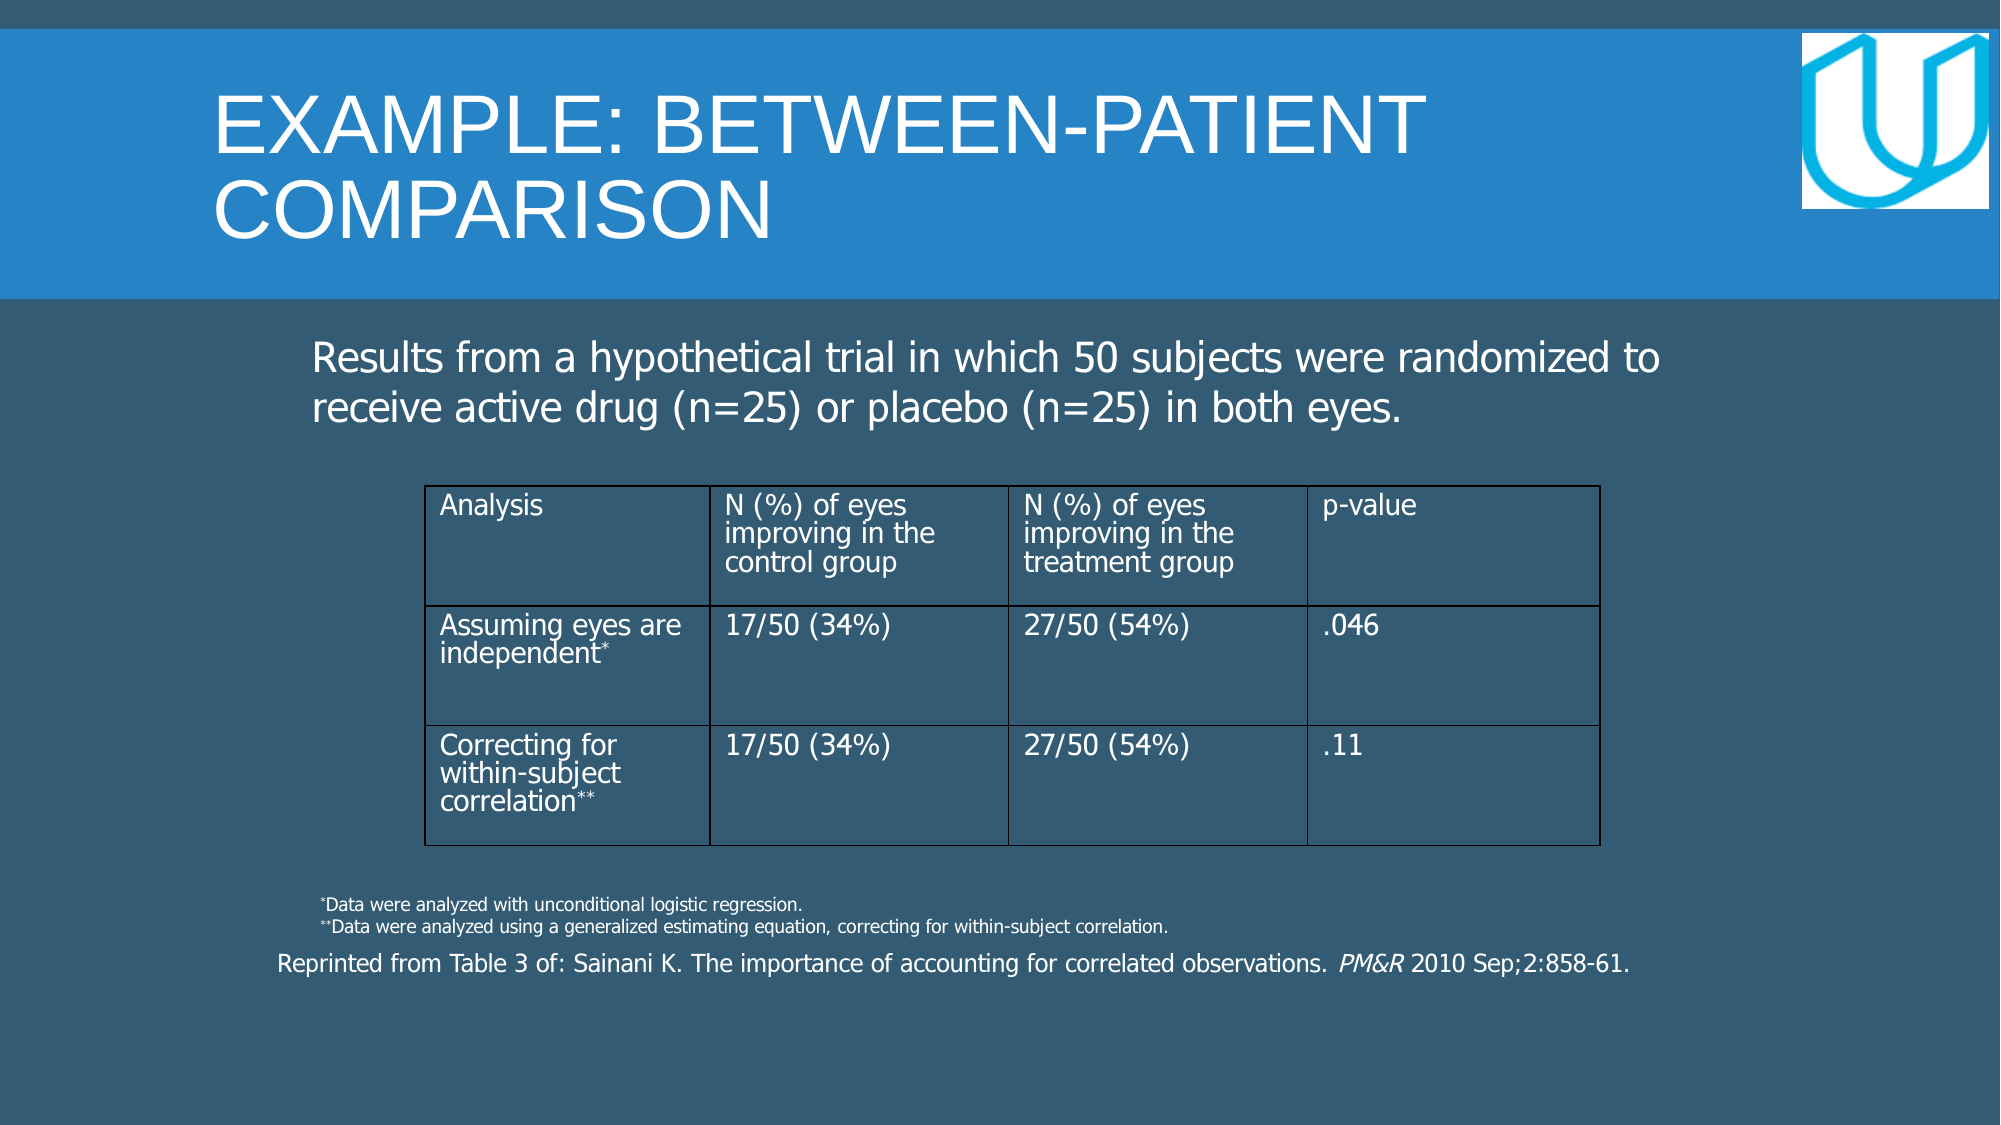

Example: between-patient comparison
Results from a hypothetical trial in which 50 subjects were randomized to receive active drug (n=25) or placebo (n=25) in both eyes.
| Analysis | N (%) of eyes improving in the control group | N (%) of eyes improving in the treatment group | p-value |
| --- | --- | --- | --- |
| Assuming eyes are independent\* | 17/50 (34%) | 27/50 (54%) | .046 |
| Correcting for within-subject correlation\*\* | 17/50 (34%) | 27/50 (54%) | .11 |
*Data were analyzed with unconditional logistic regression.
**Data were analyzed using a generalized estimating equation, correcting for within-subject correlation.
Reprinted from Table 3 of: Sainani K. The importance of accounting for correlated observations. PM&R 2010 Sep;2:858-61.